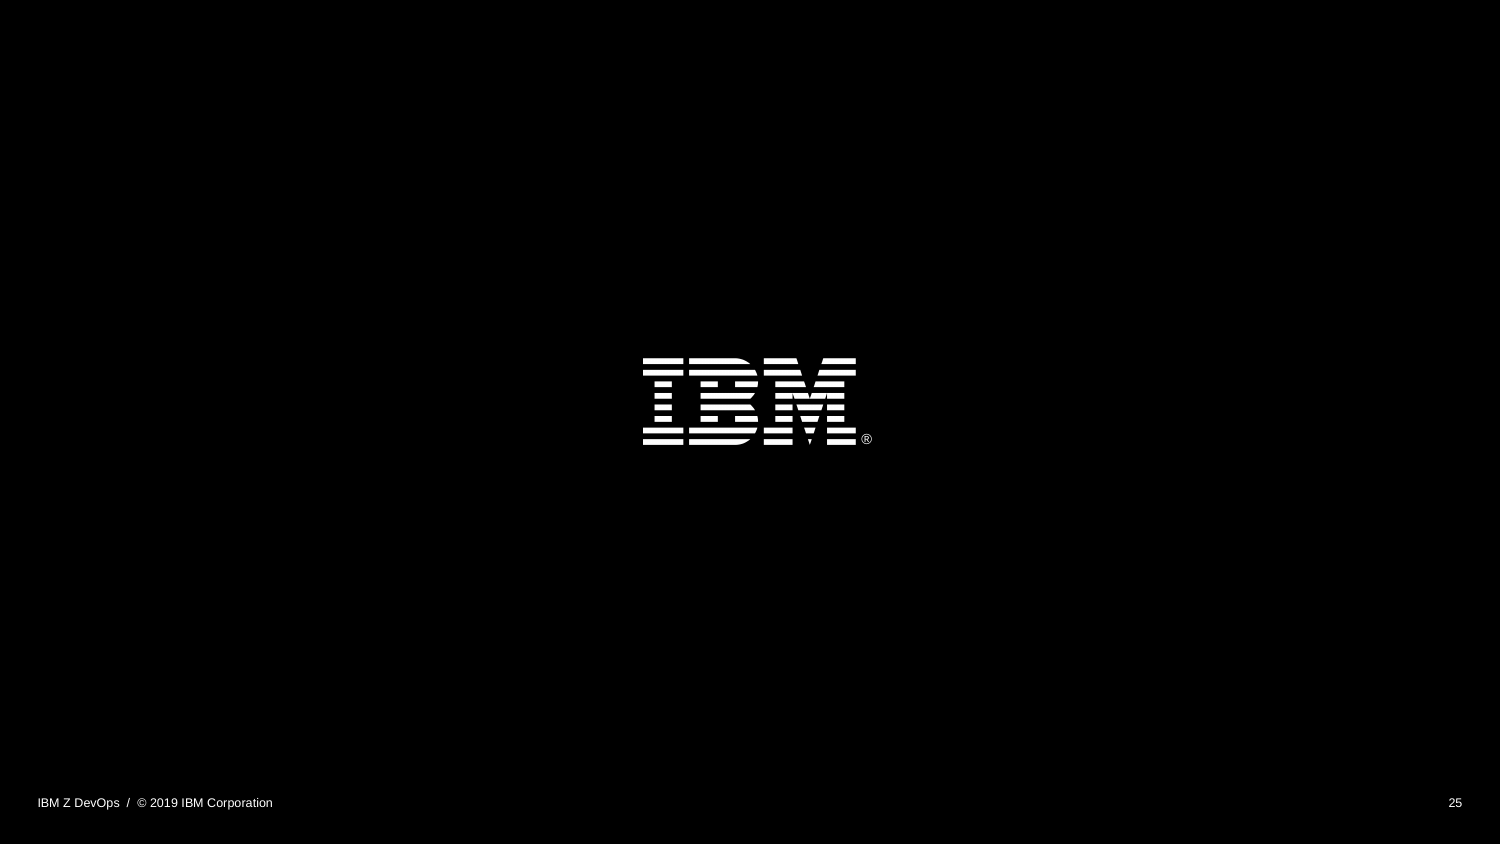

®
IBM Z DevOps  /  © 2019 IBM Corporation
25